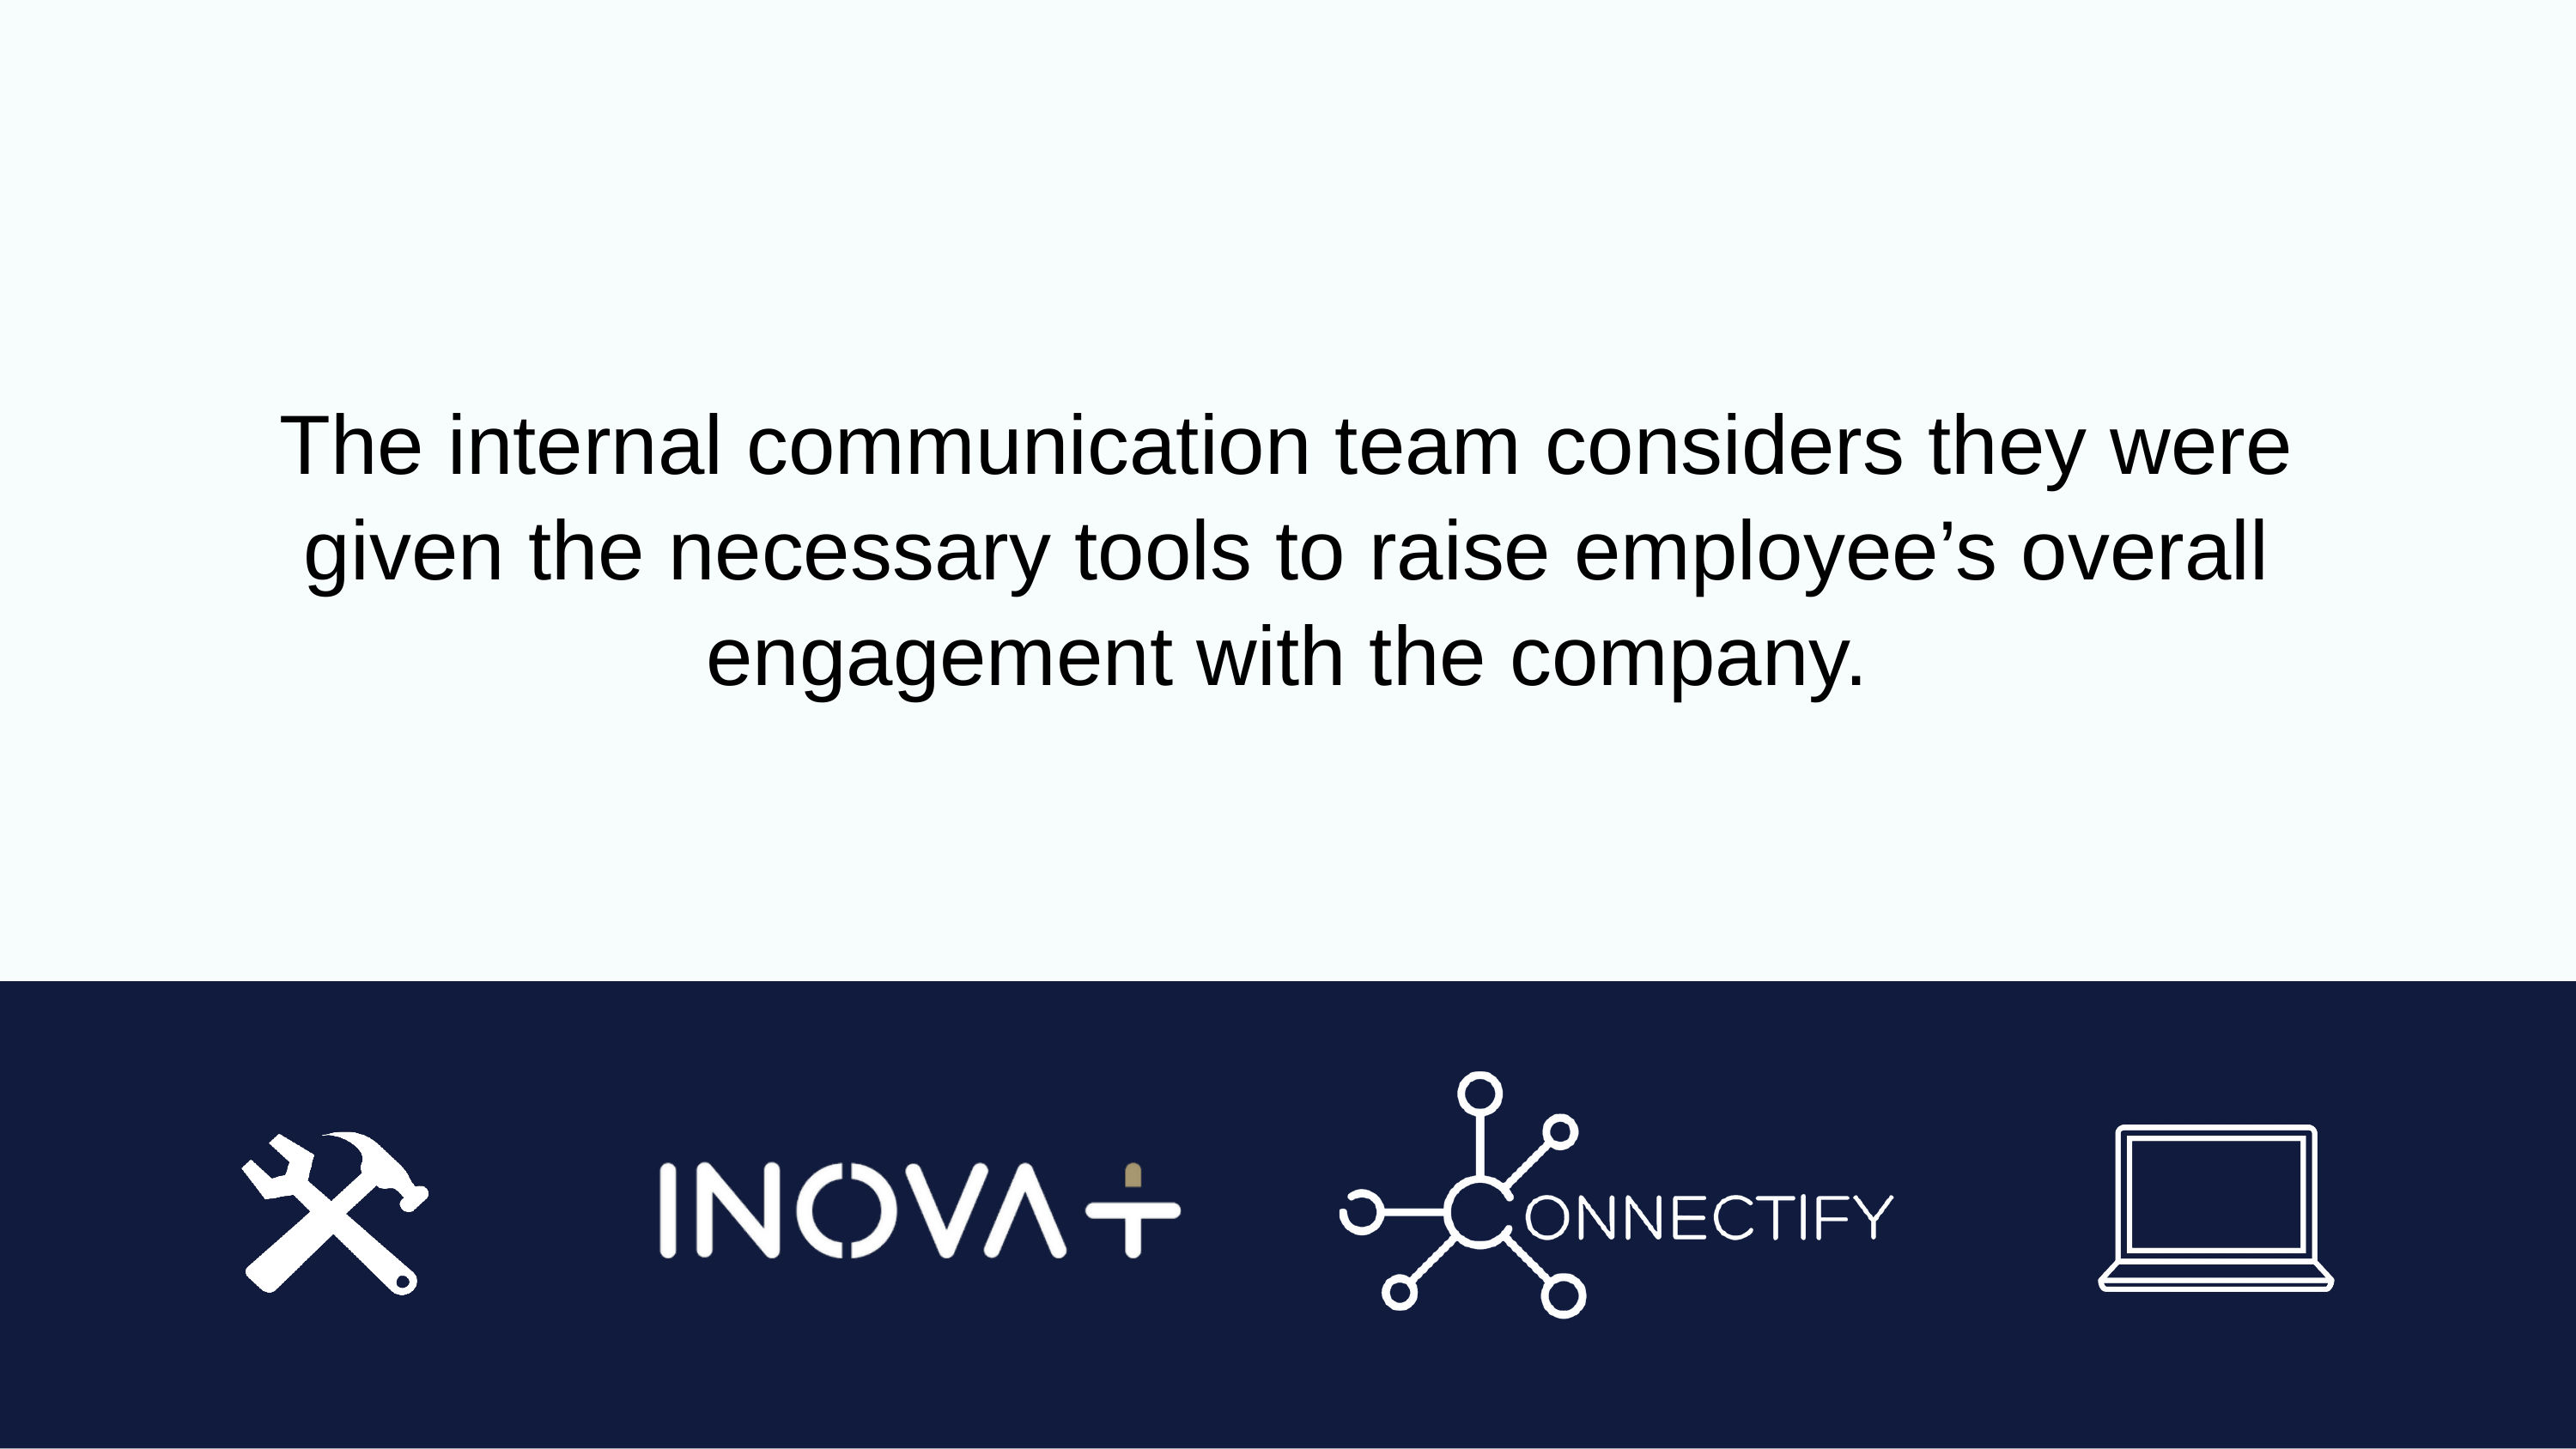

The internal communication team considers they were given the necessary tools to raise employee’s overall engagement with the company.